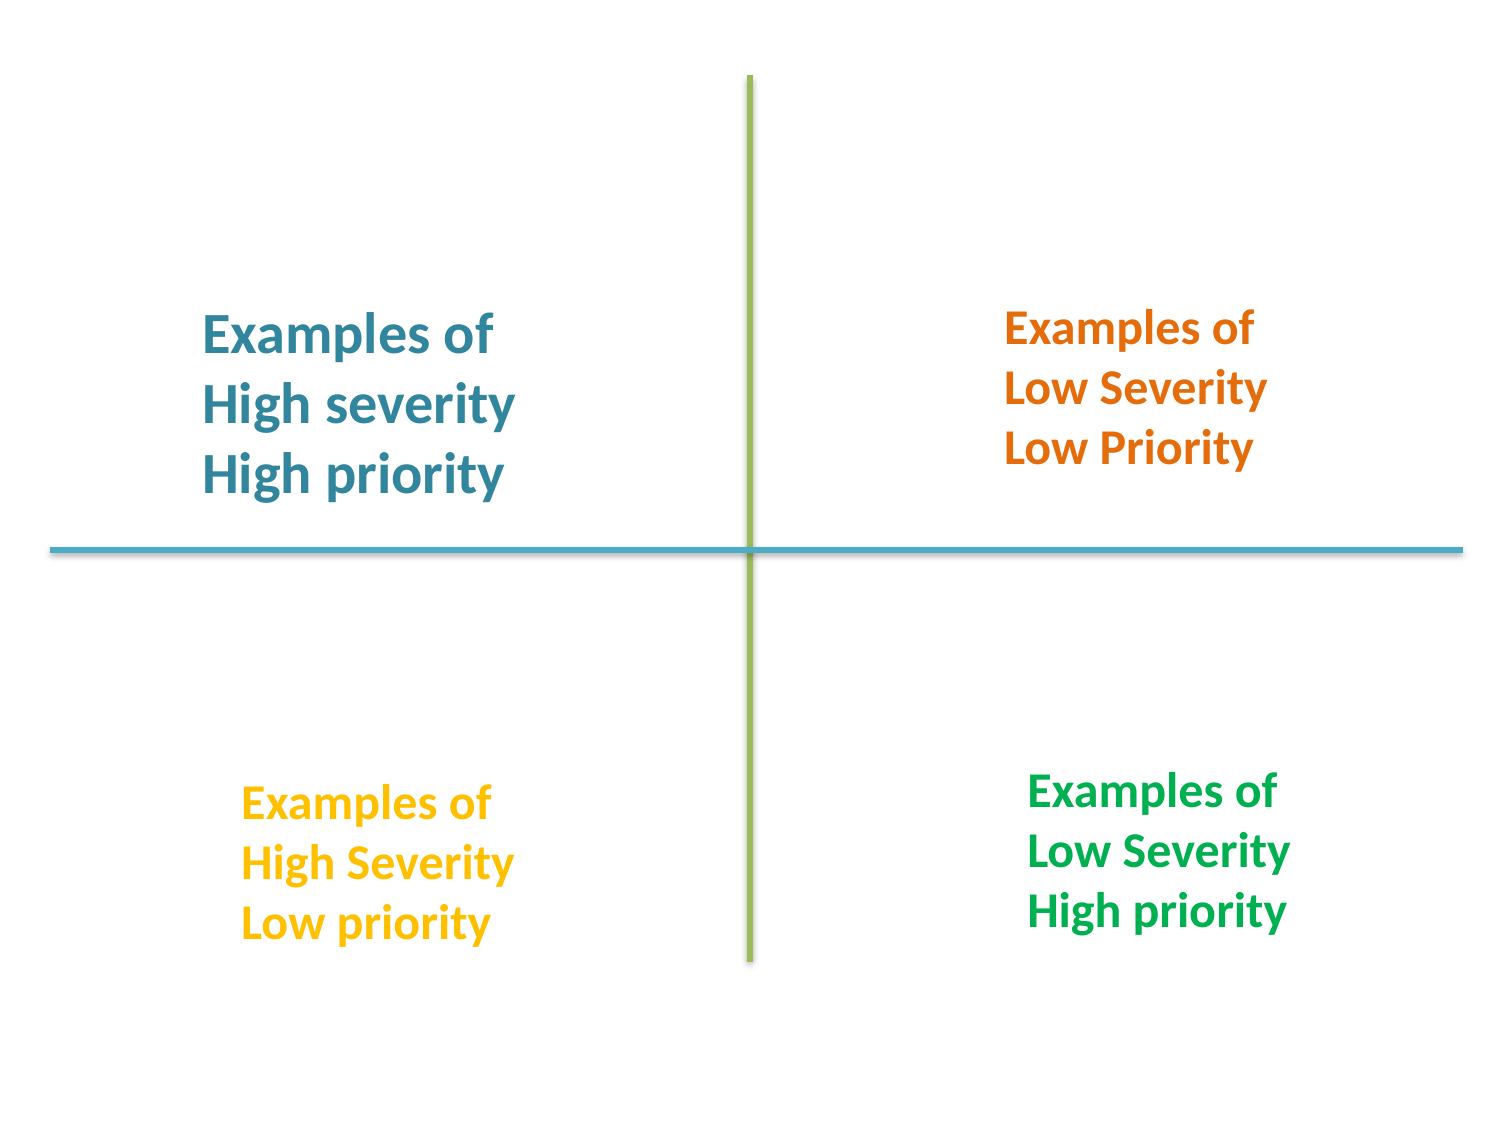

Examples of
High severity
High priority
Examples of
Low Severity
Low Priority
Examples of
Low Severity
High priority
Examples of
High Severity
Low priority